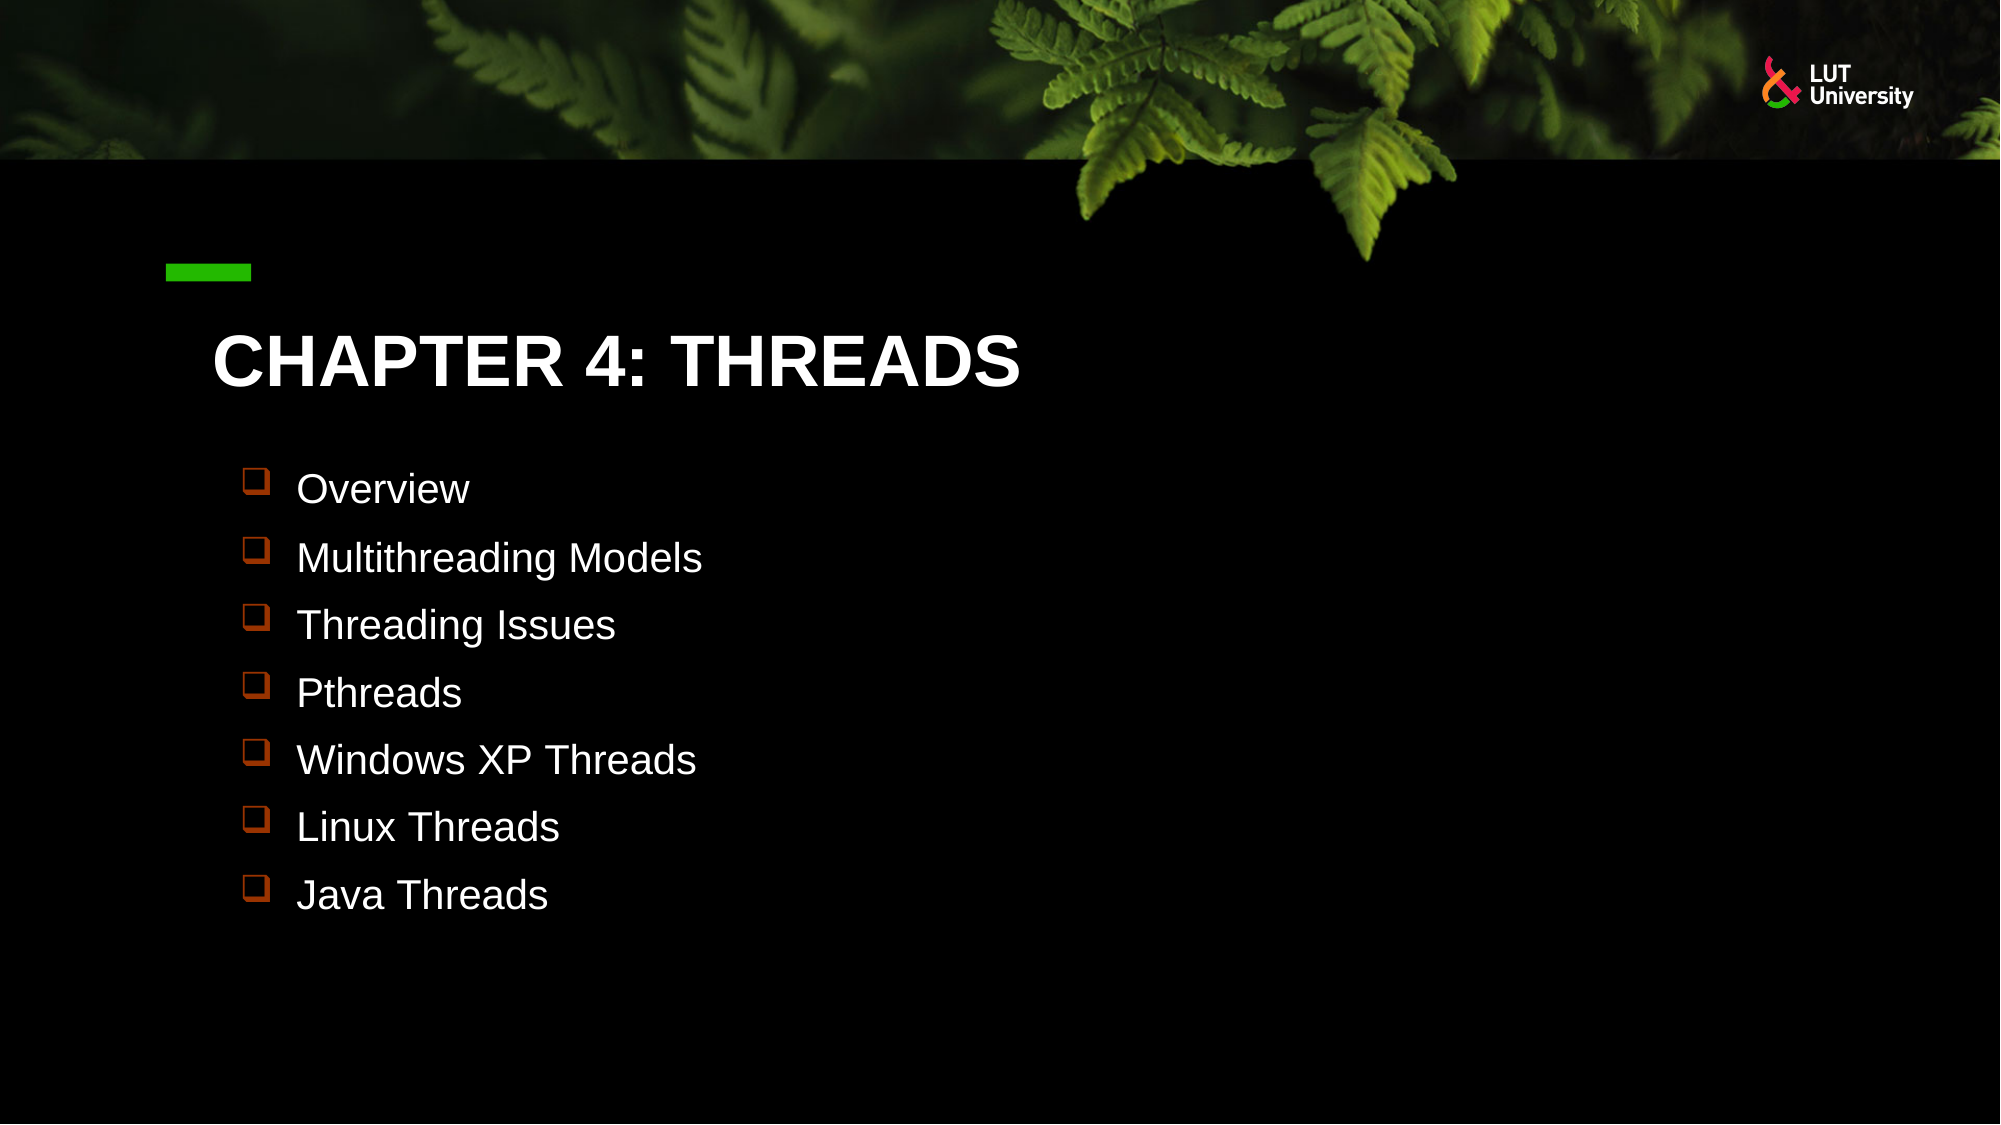

# Chapter 4: Threads
Overview
Multithreading Models
Threading Issues
Pthreads
Windows XP Threads
Linux Threads
Java Threads